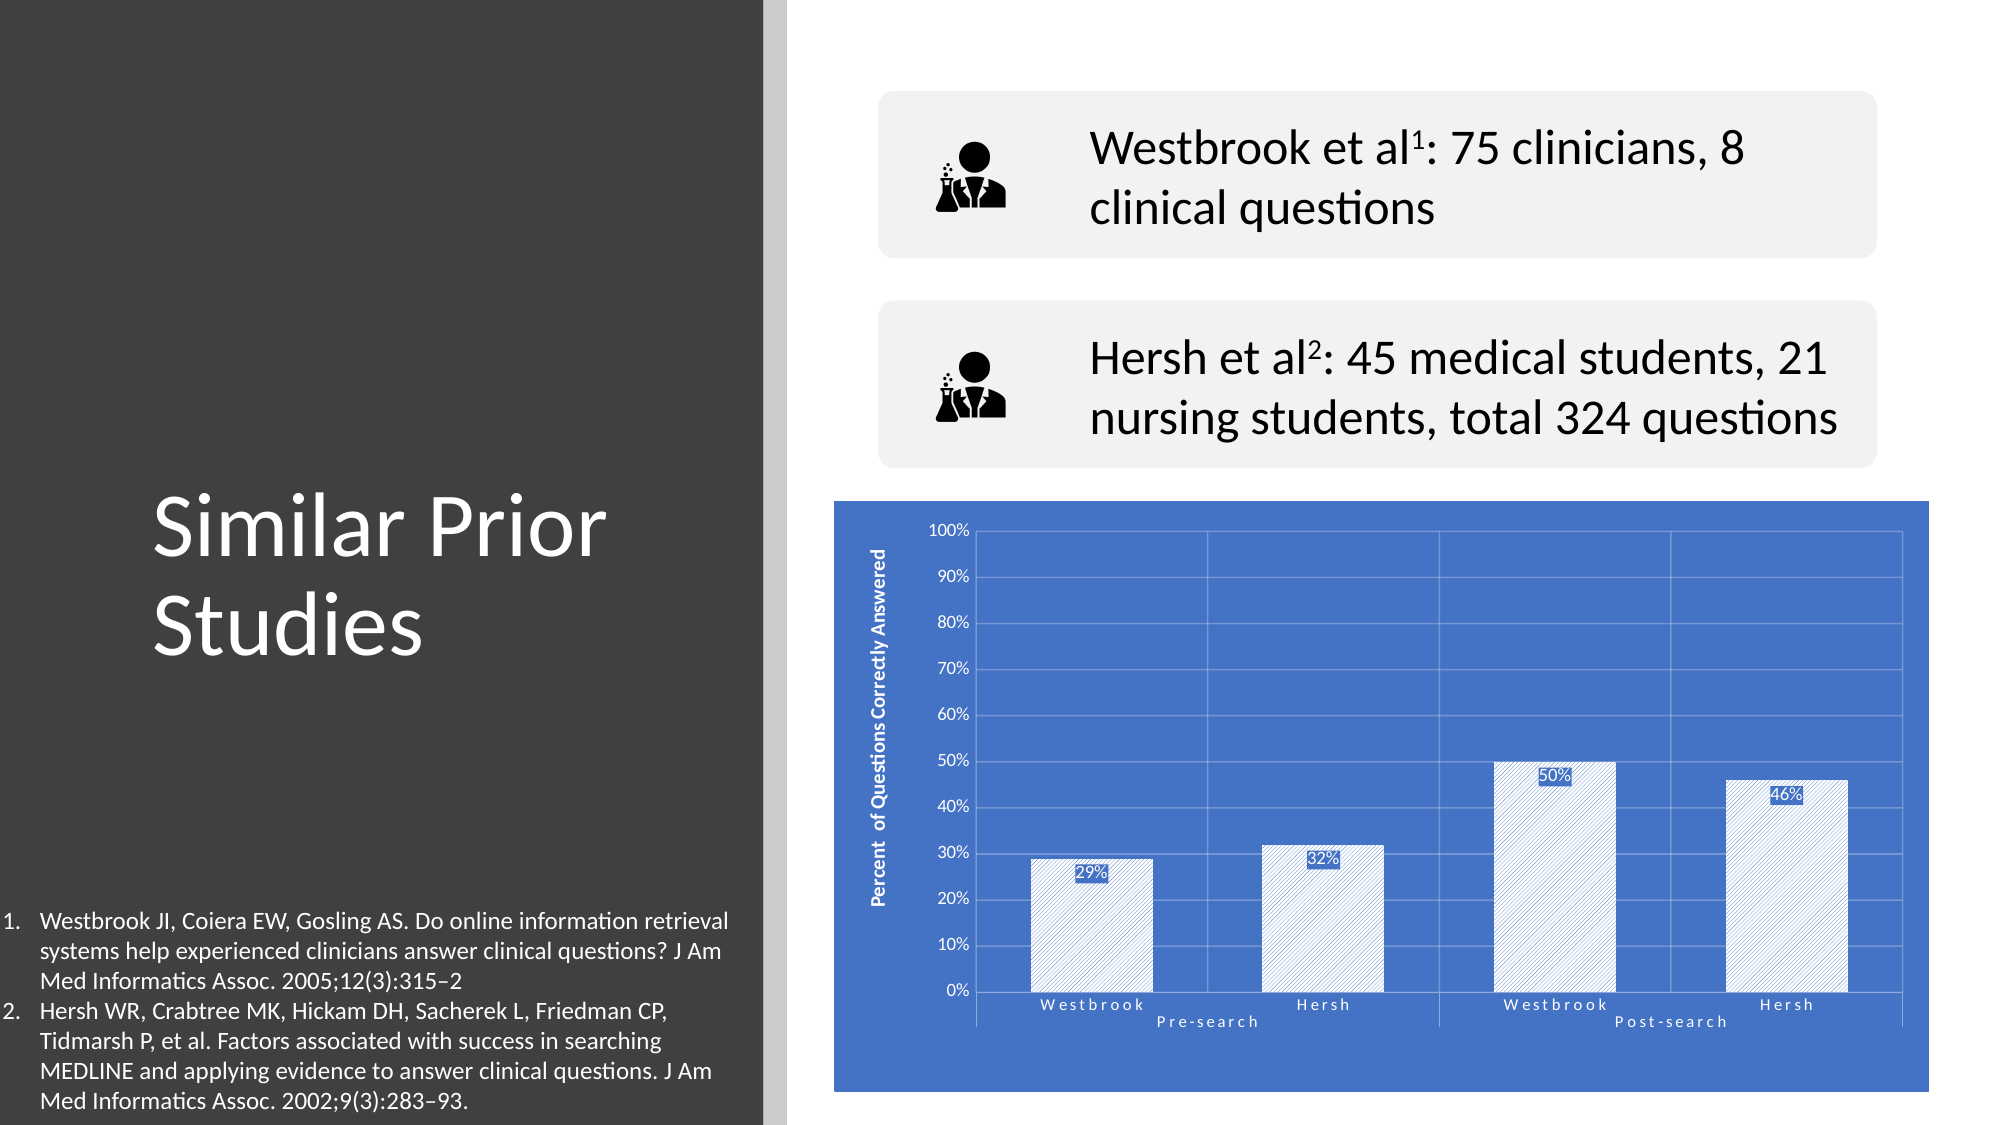

Westbrook et al1: 75 clinicians, 8 clinical questions
Hersh et al2: 45 medical students, 21 nursing students, total 324 questions
# Similar Prior Studies

### Chart

| Category |  |
|---|---|
| Westbrook | 0.29 |
| Hersh | 0.32 |
| Westbrook | 0.5 |
| Hersh | 0.46 |
Westbrook JI, Coiera EW, Gosling AS. Do online information retrieval systems help experienced clinicians answer clinical questions? J Am Med Informatics Assoc. 2005;12(3):315–2
Hersh WR, Crabtree MK, Hickam DH, Sacherek L, Friedman CP, Tidmarsh P, et al. Factors associated with success in searching MEDLINE and applying evidence to answer clinical questions. J Am Med Informatics Assoc. 2002;9(3):283–93.
30